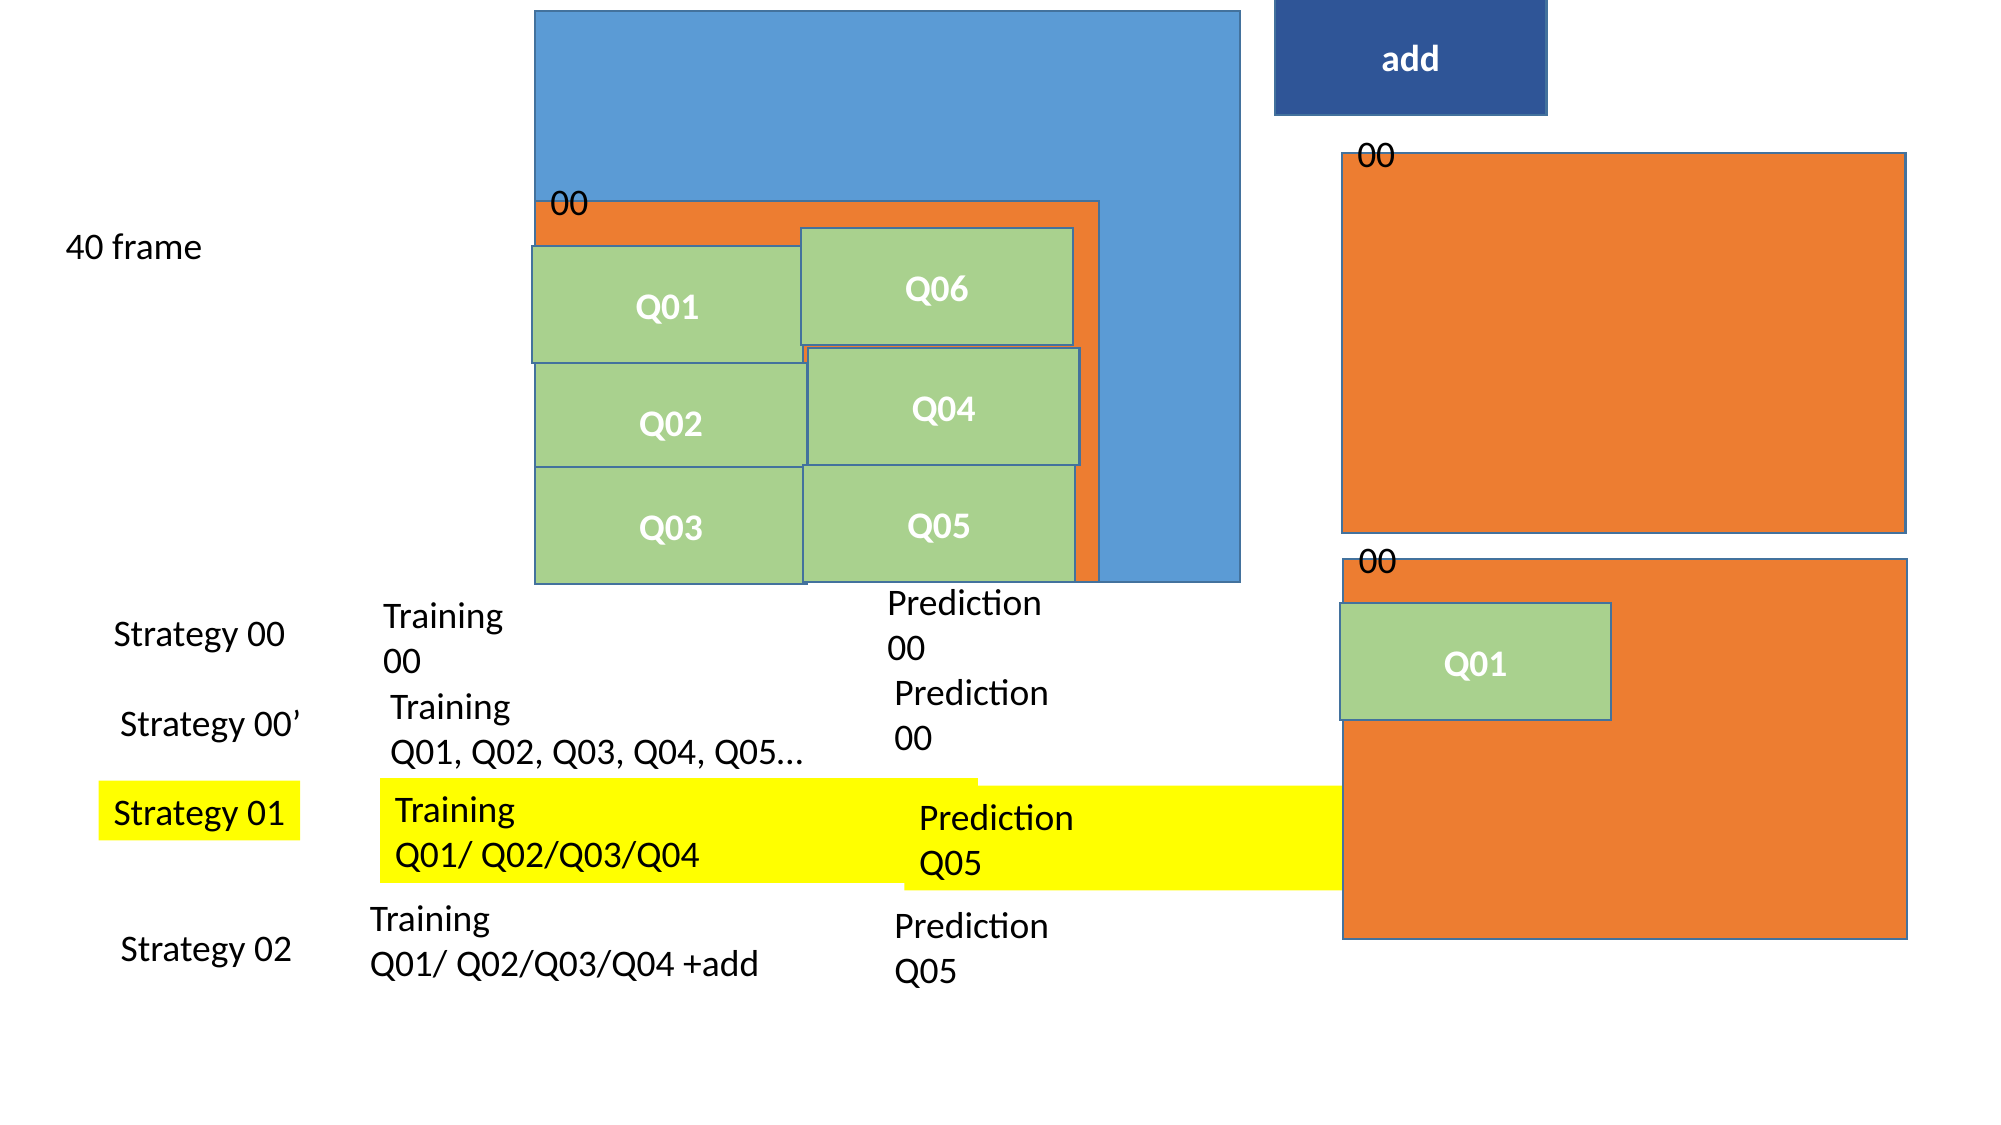

add

00

00

Q06
Q01
Q04
Q02
Q05
Q03
40 frame
00

Q01
Prediction
00
Training
00
Strategy 00
Prediction
00
Training
Q01, Q02, Q03, Q04, Q05…
Strategy 00’
Training
Q01/ Q02/Q03/Q04
Strategy 01
Prediction
Q05
Training
Q01/ Q02/Q03/Q04 +add
Prediction
Q05
Strategy 02